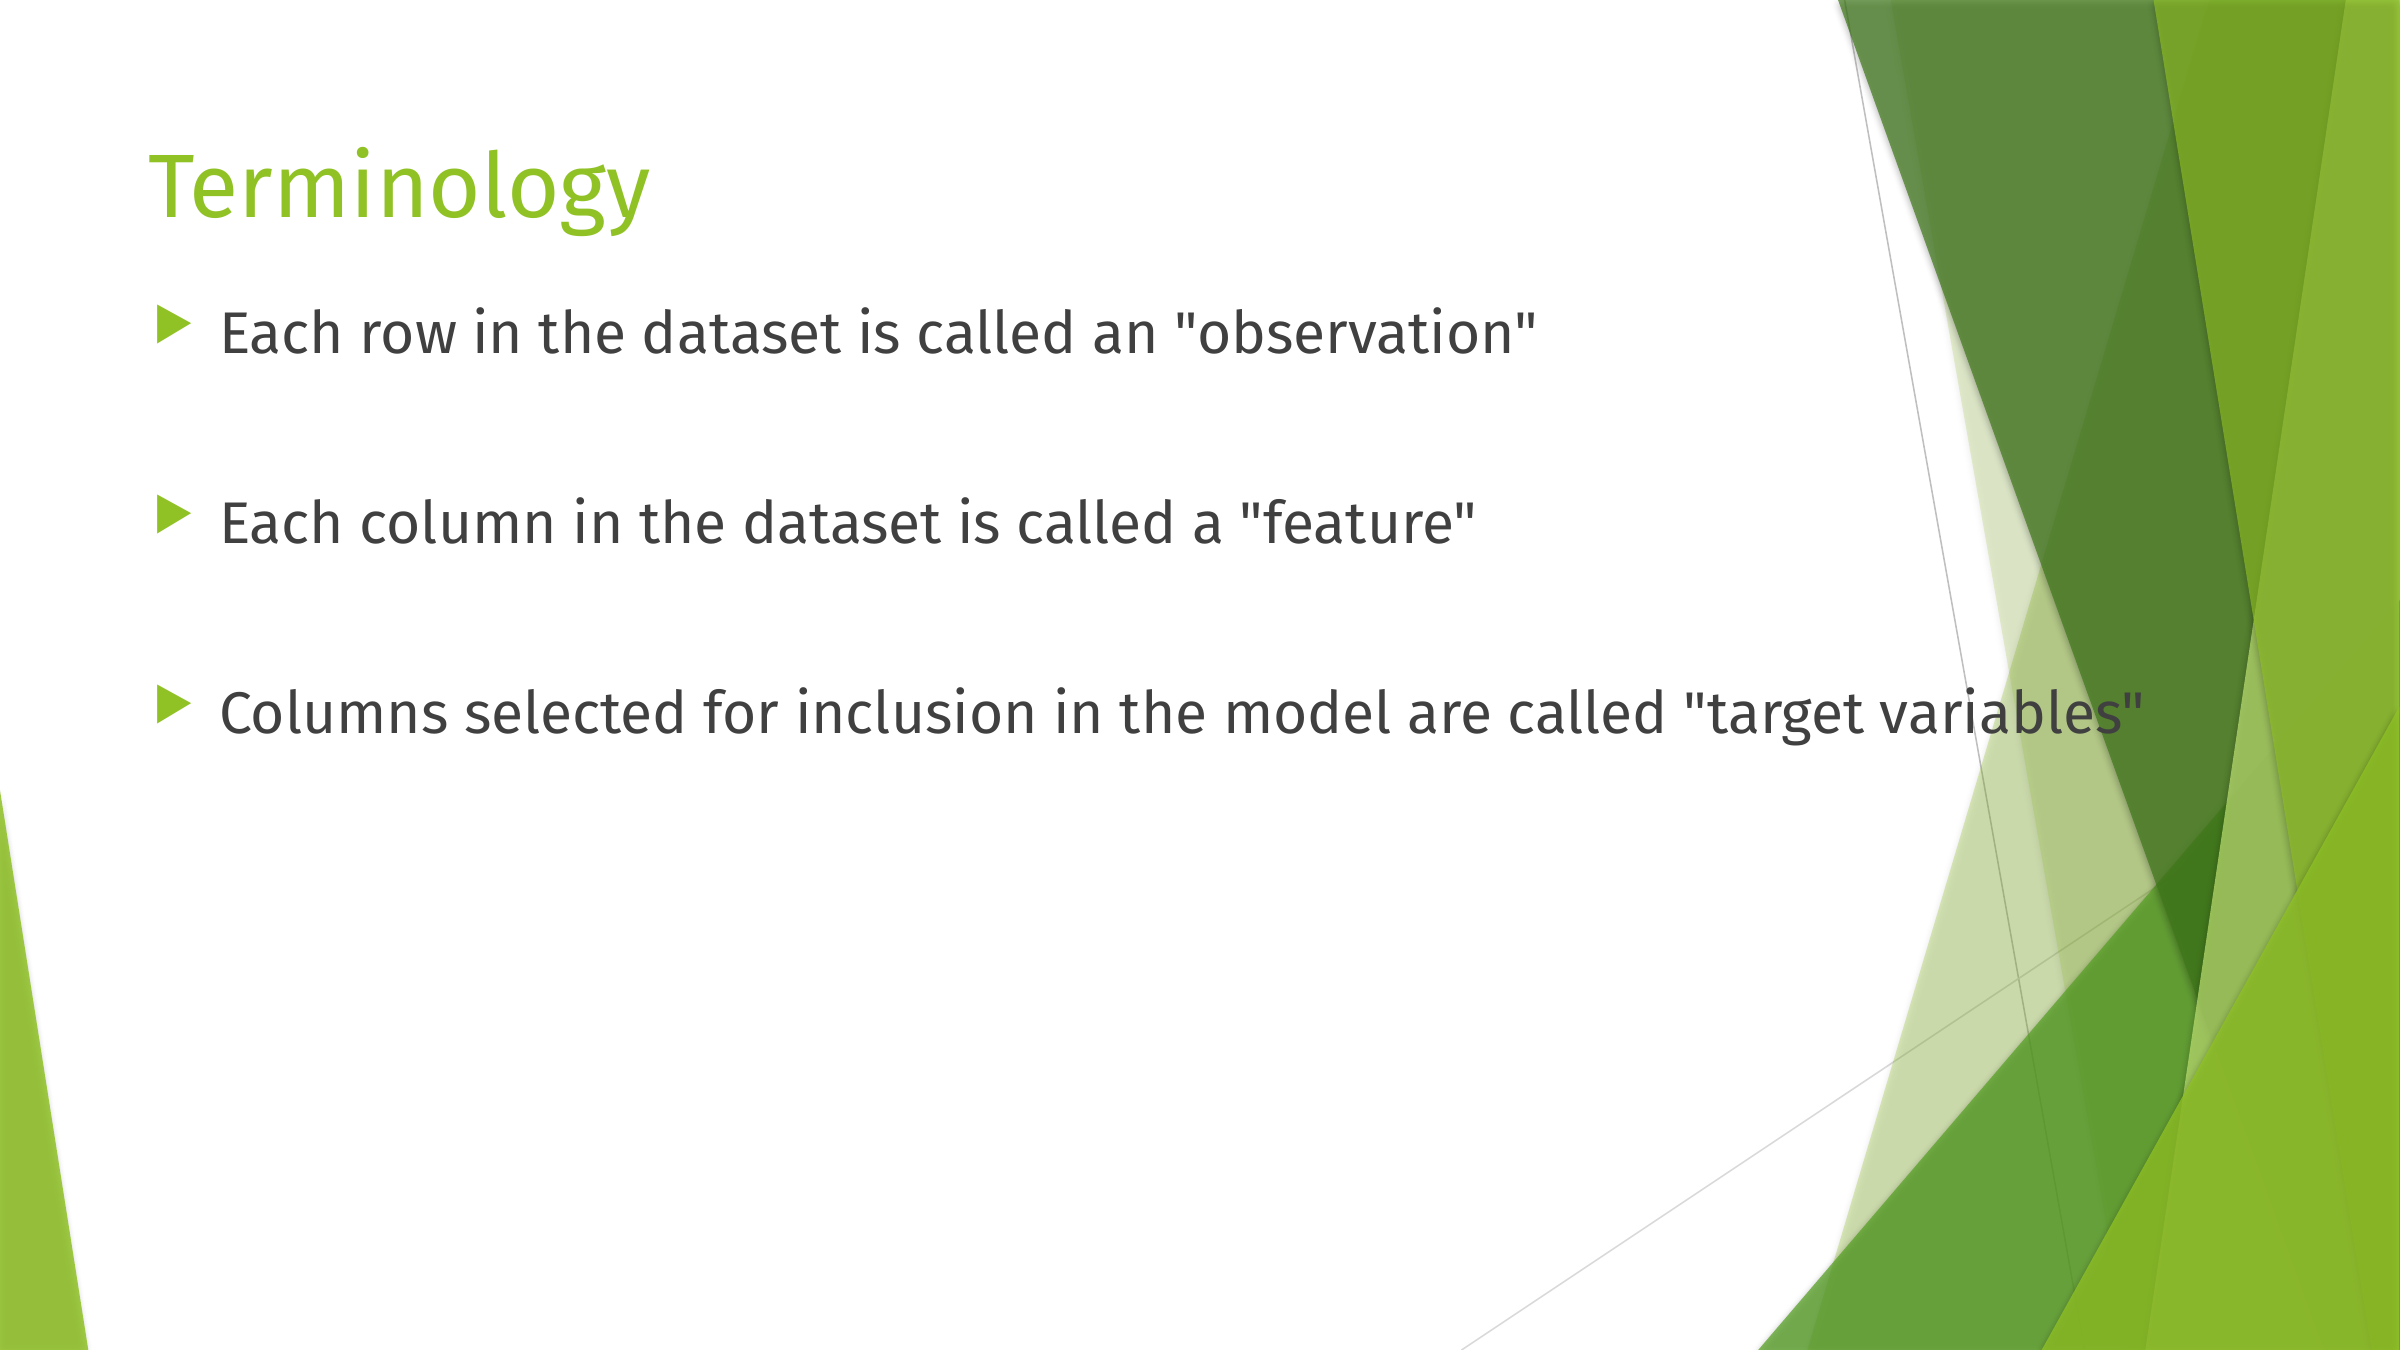

# Terminology
Each row in the dataset is called an "observation"

Each column in the dataset is called a "feature"

Columns selected for inclusion in the model are called "target variables"